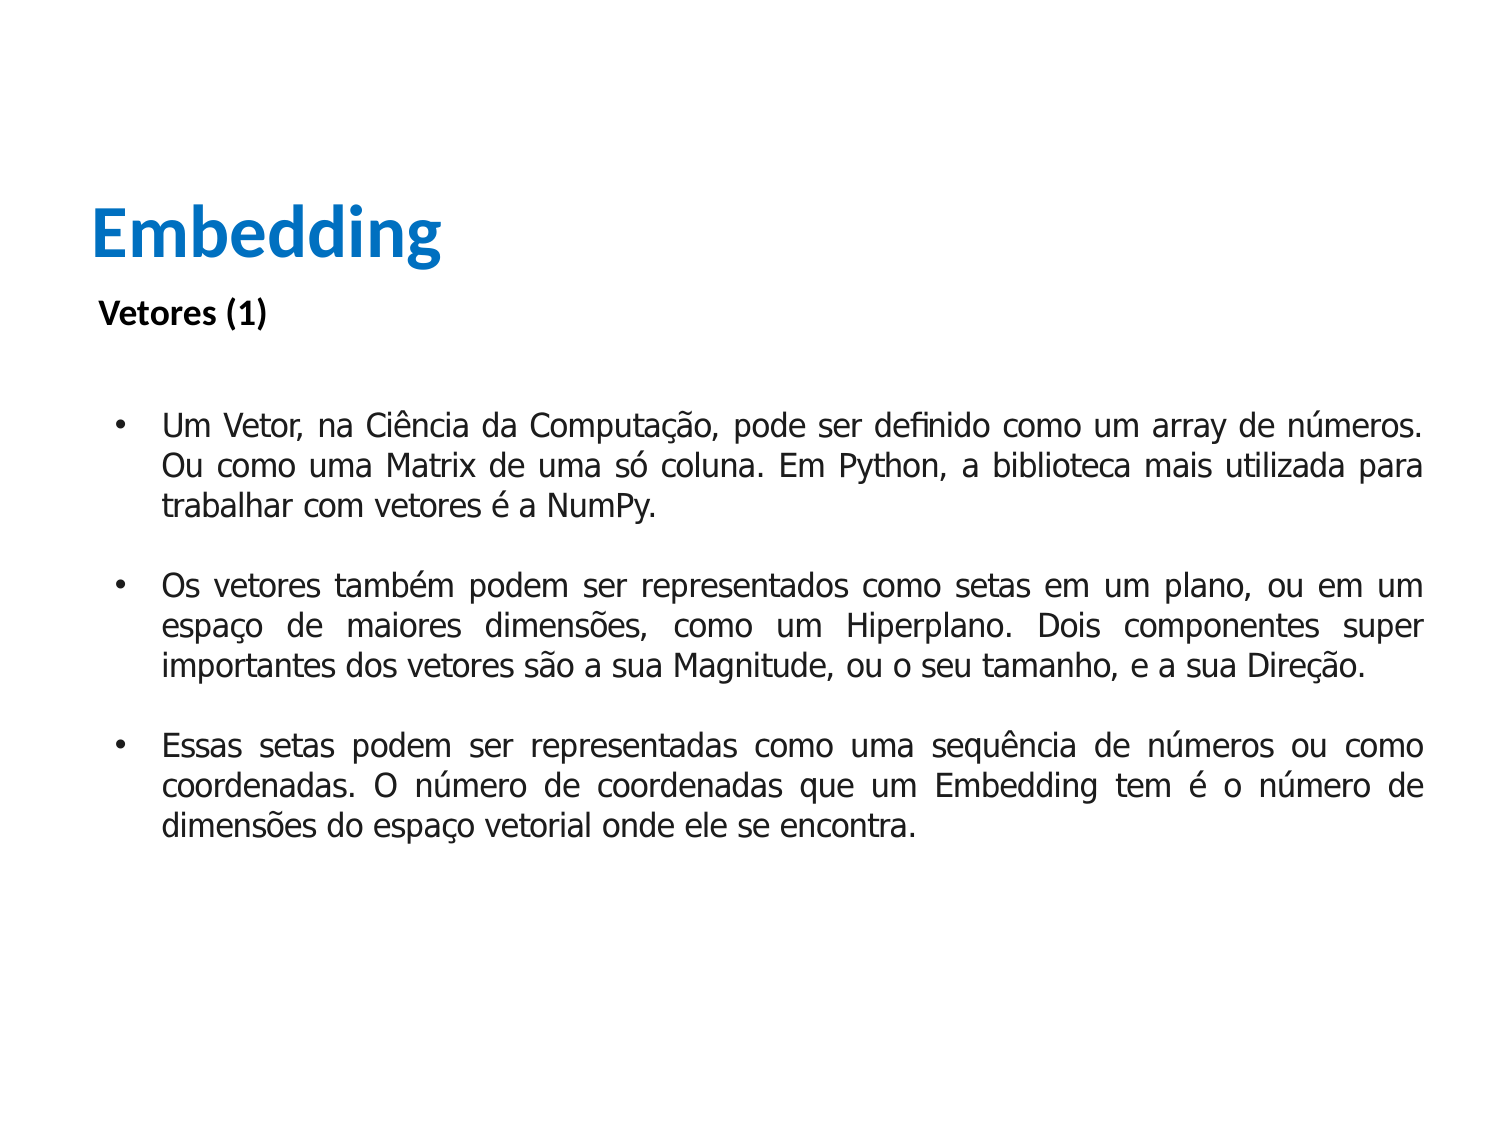

Embedding
Vetores (1)
Um Vetor, na Ciência da Computação, pode ser definido como um array de números. Ou como uma Matrix de uma só coluna. Em Python, a biblioteca mais utilizada para trabalhar com vetores é a NumPy.

Os vetores também podem ser representados como setas em um plano, ou em um espaço de maiores dimensões, como um Hiperplano. Dois componentes super importantes dos vetores são a sua Magnitude, ou o seu tamanho, e a sua Direção.

Essas setas podem ser representadas como uma sequência de números ou como coordenadas. O número de coordenadas que um Embedding tem é o número de dimensões do espaço vetorial onde ele se encontra.